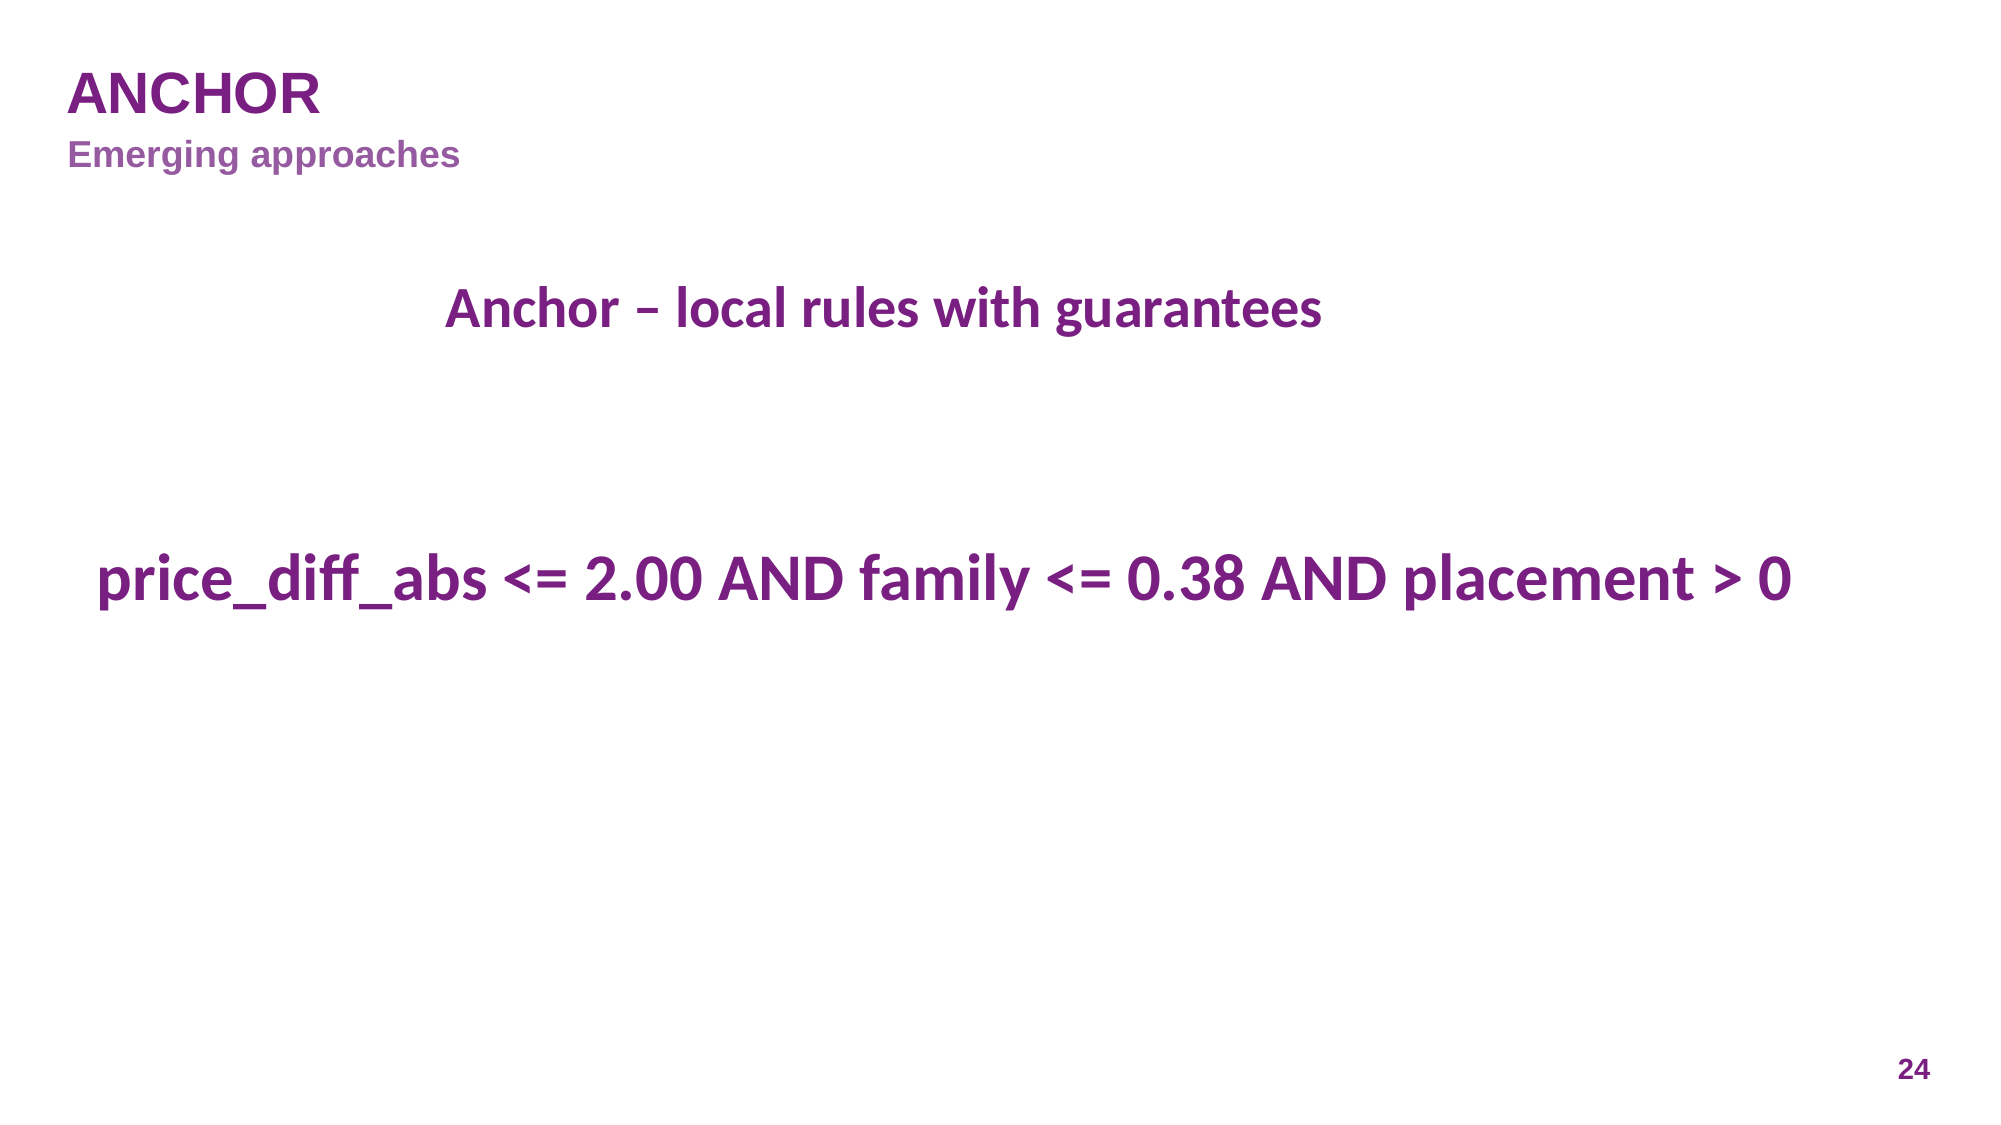

# Anchor
Emerging approaches
Anchor – local rules with guarantees
price_diff_abs <= 2.00 AND family <= 0.38 AND placement > 0
24